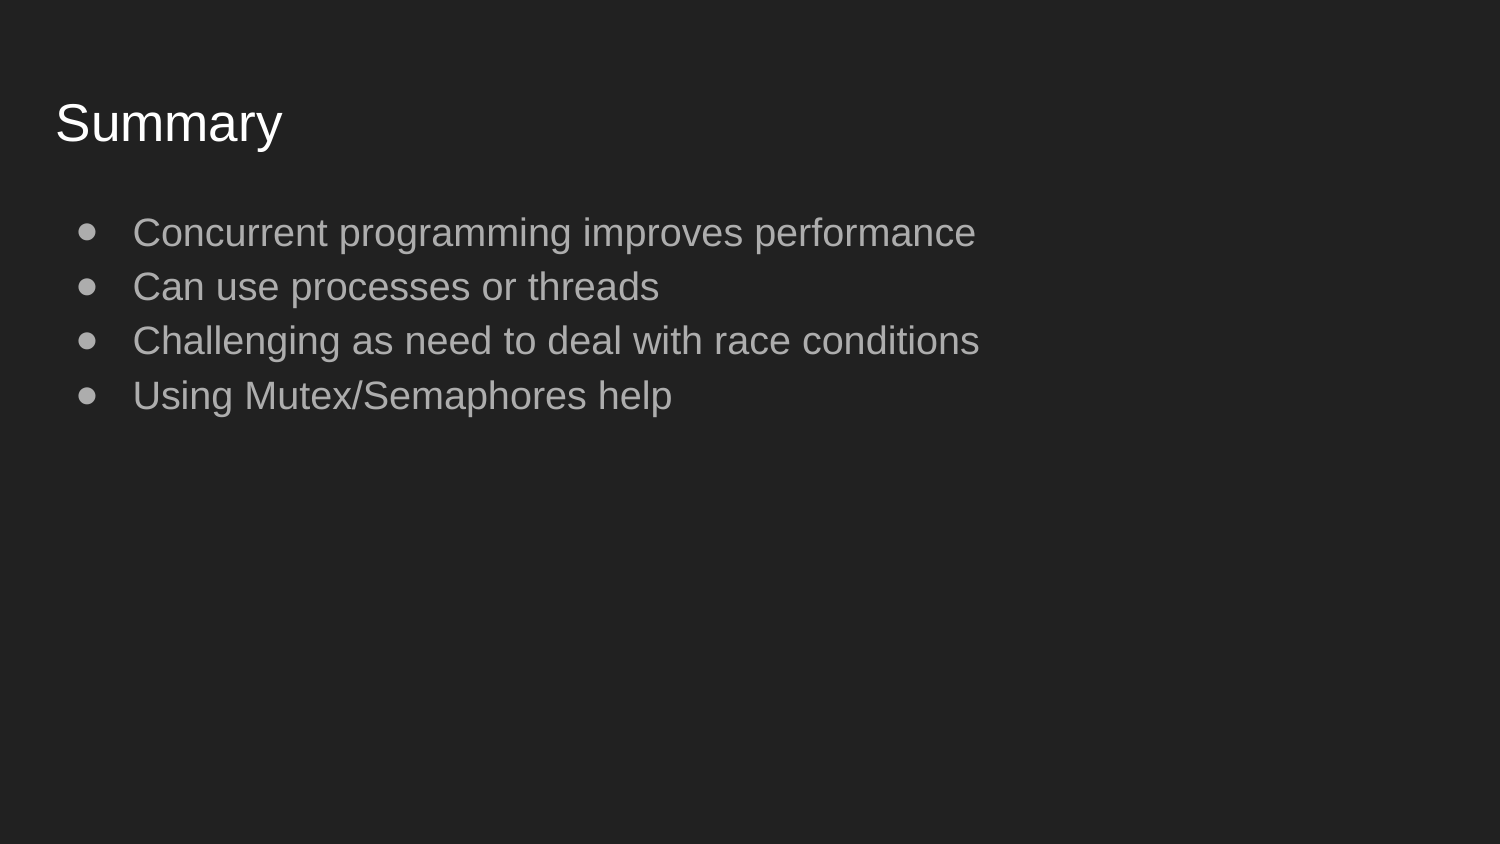

# Summary
Concurrent programming improves performance
Can use processes or threads
Challenging as need to deal with race conditions
Using Mutex/Semaphores help